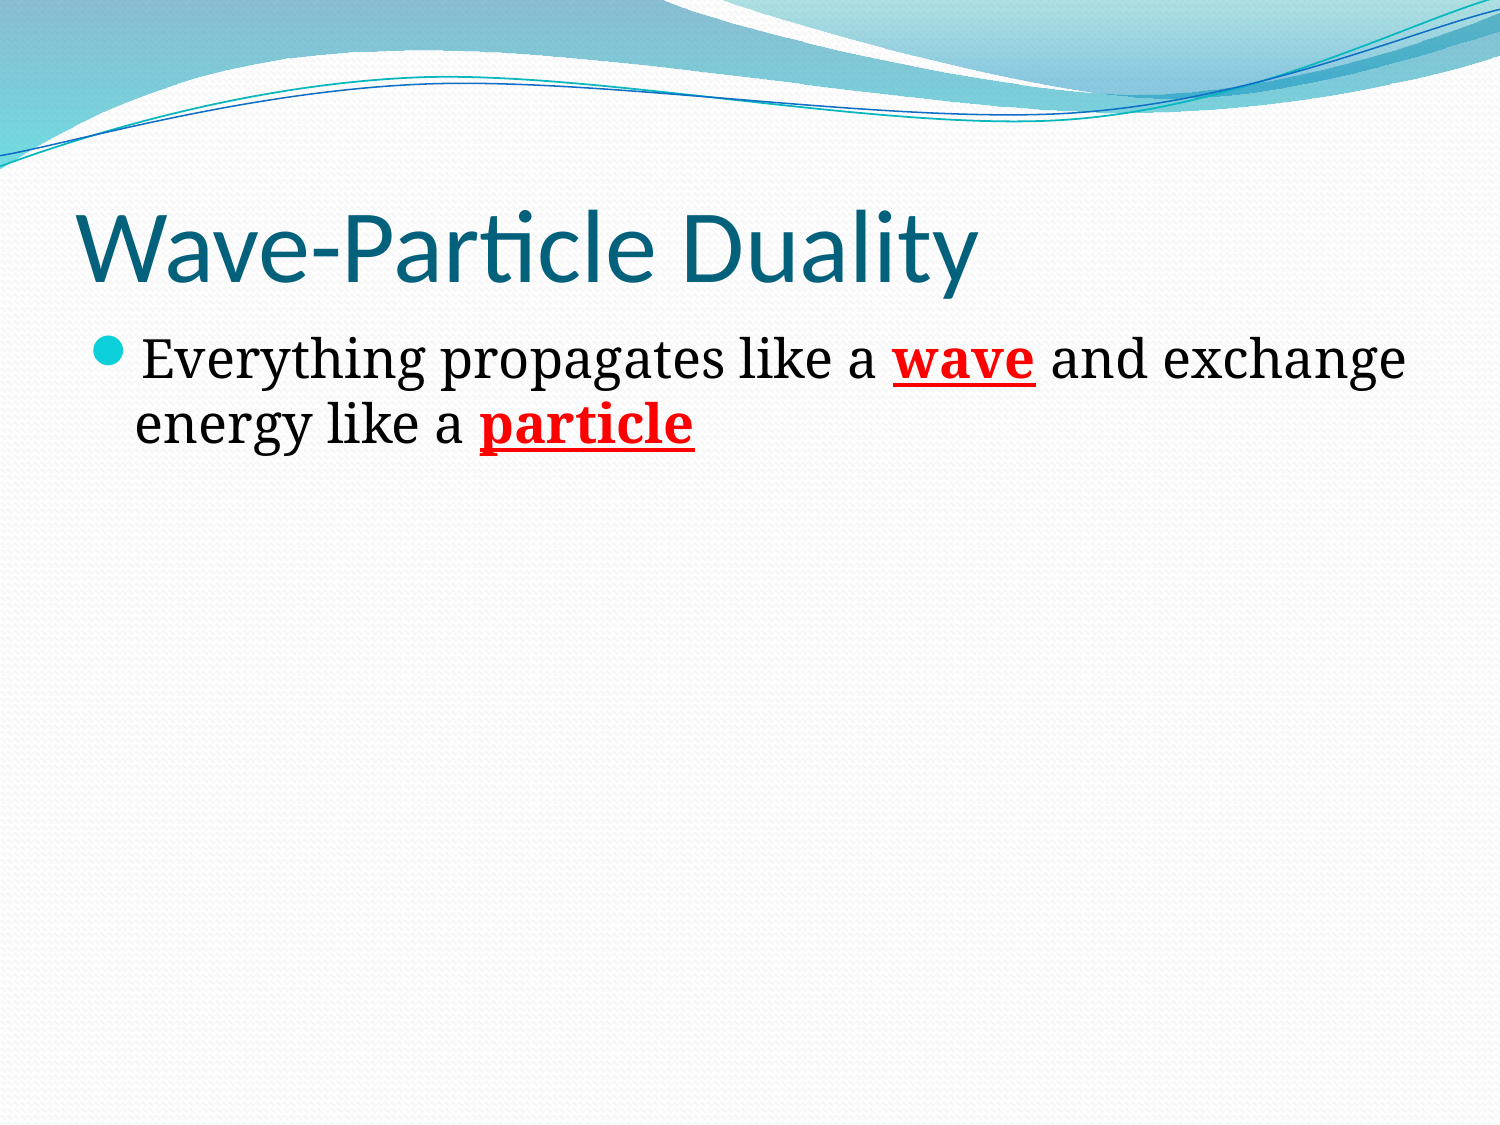

# Wave-Particle Duality
Everything propagates like a wave and exchange energy like a particle